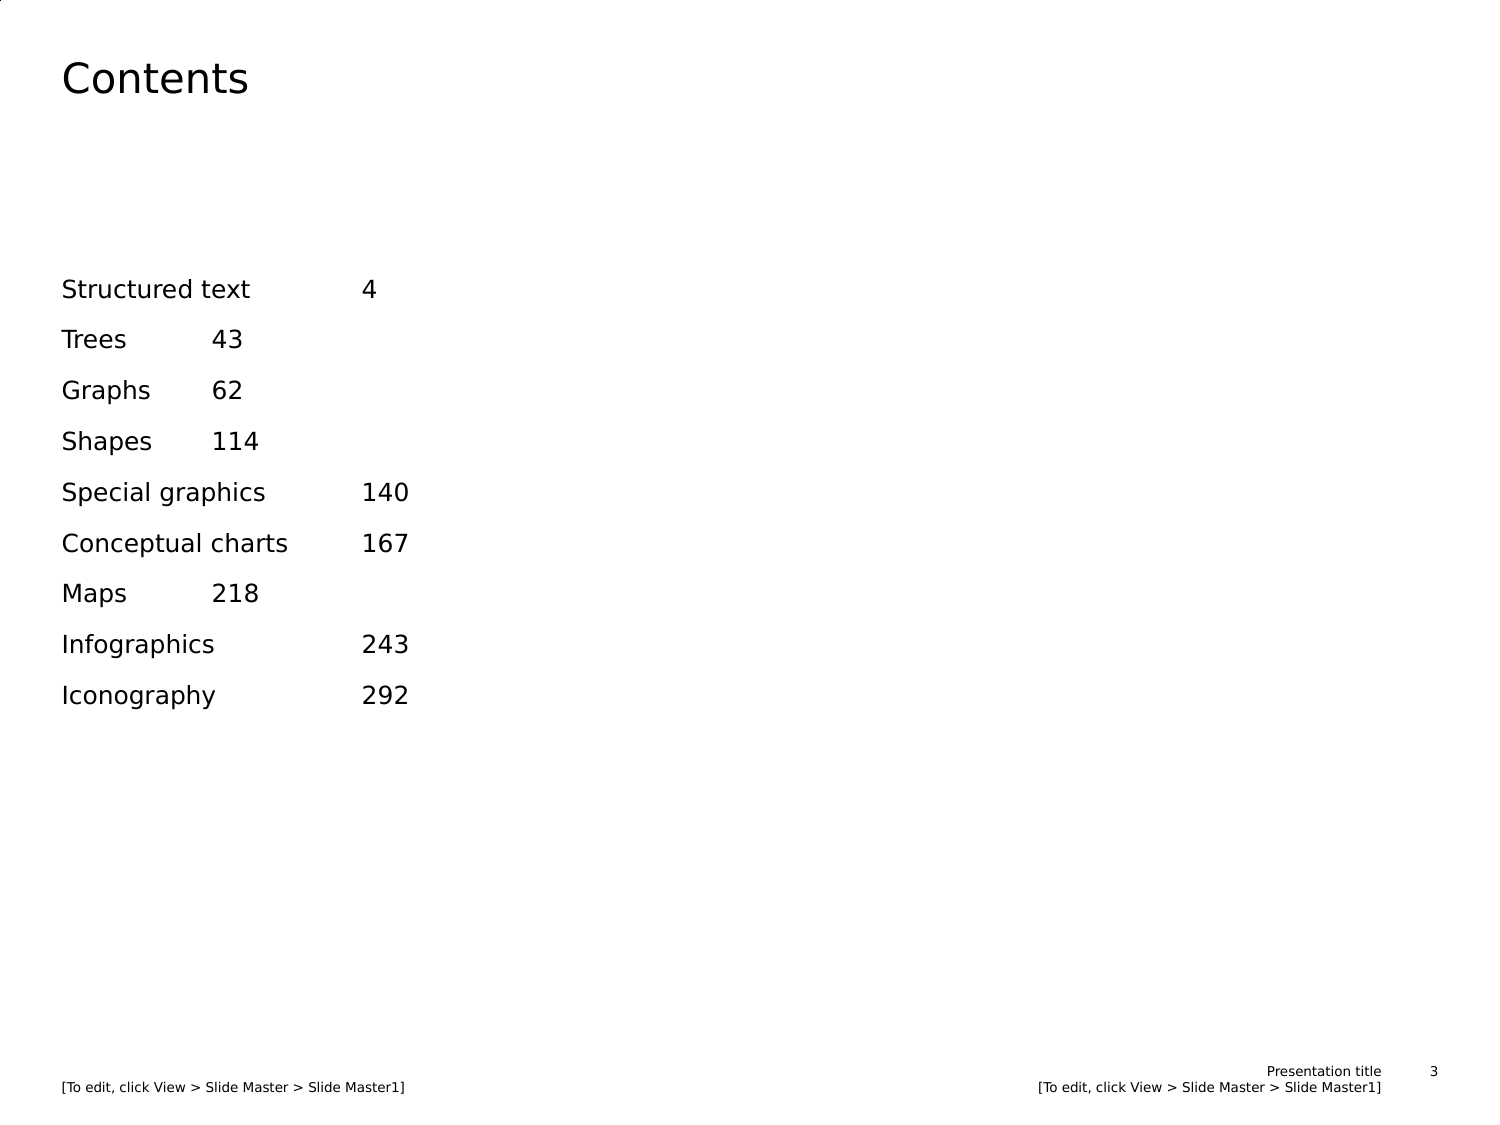

# Contents
Structured text	4
Trees	43
Graphs	62
Shapes	114
Special graphics	140
Conceptual charts	167
Maps	218
Infographics	243
Iconography	292